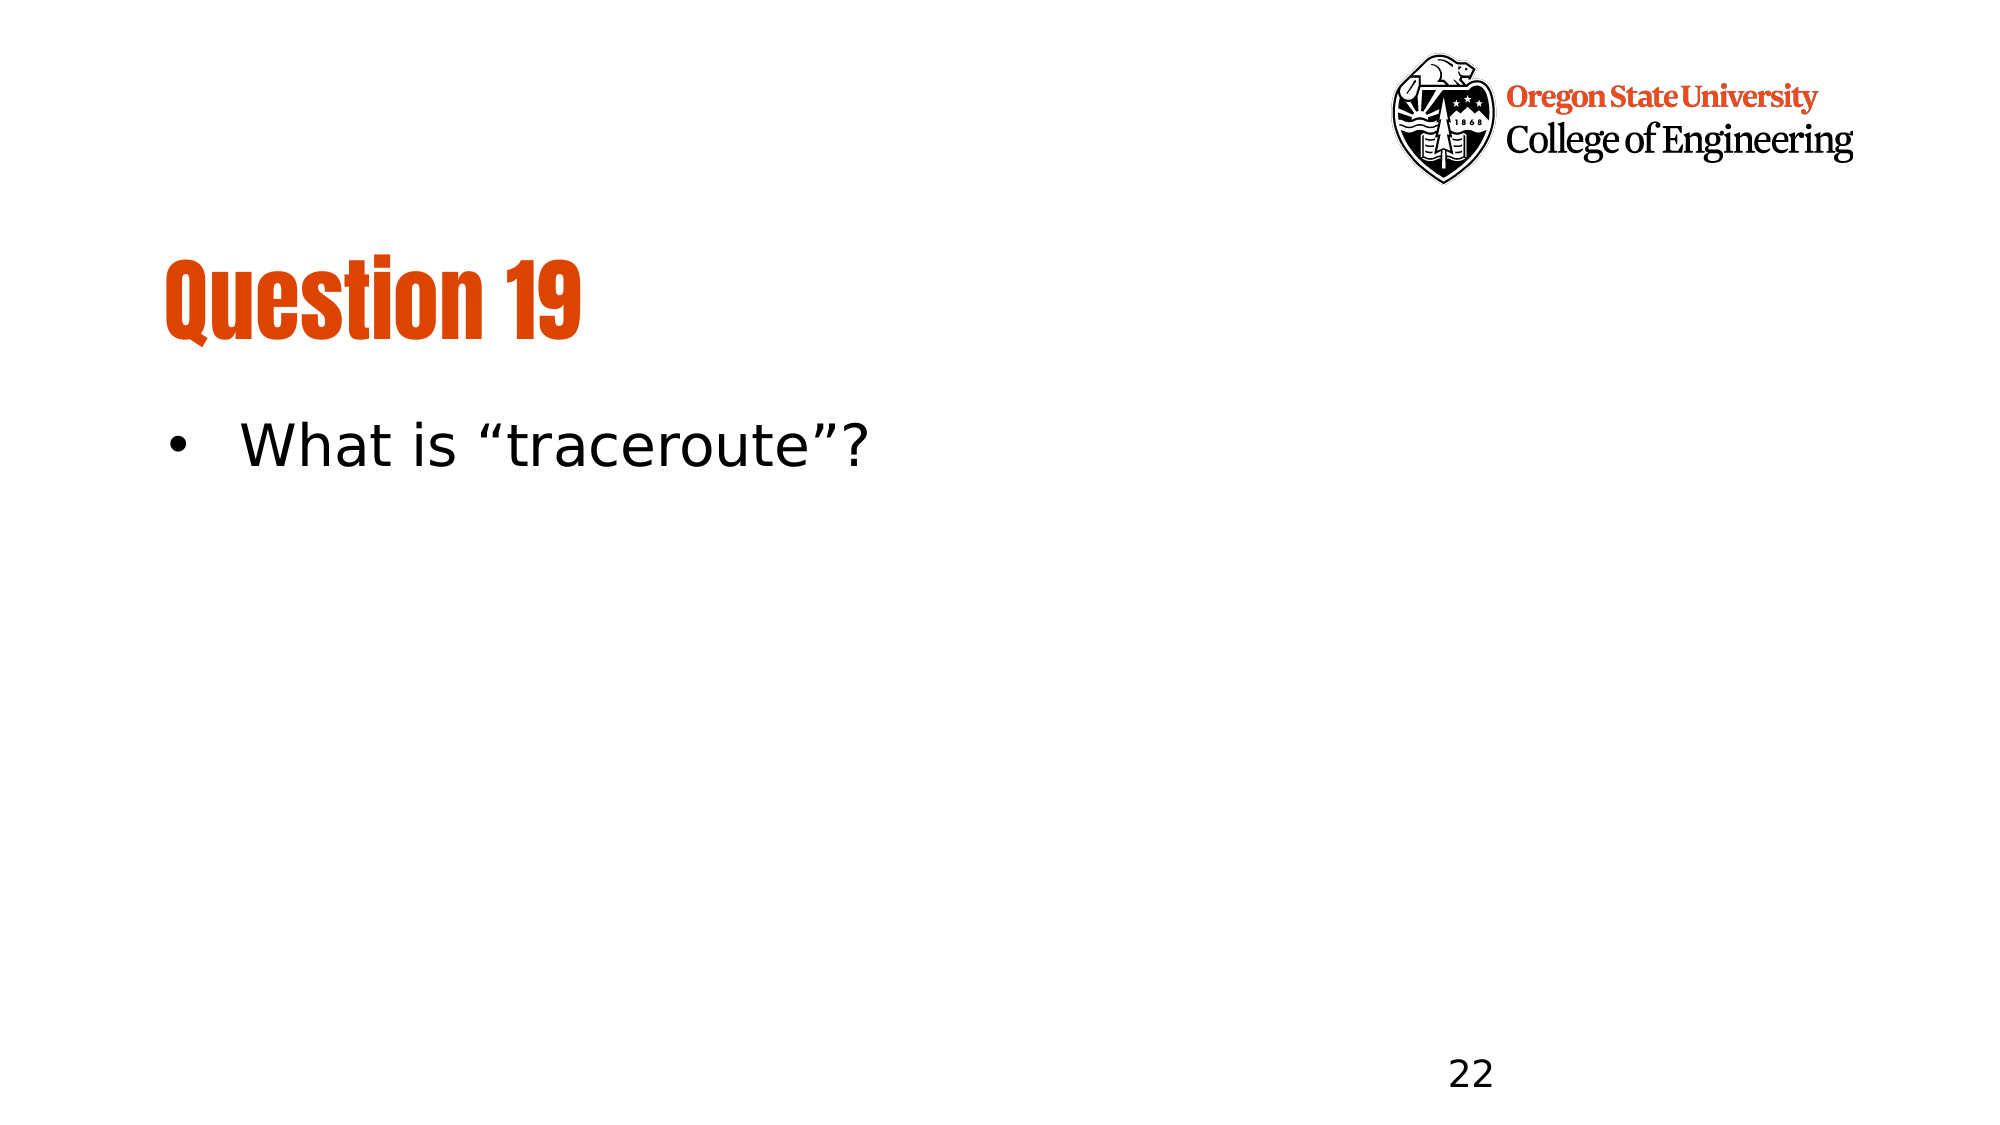

# Question 19
What is “traceroute”?
22